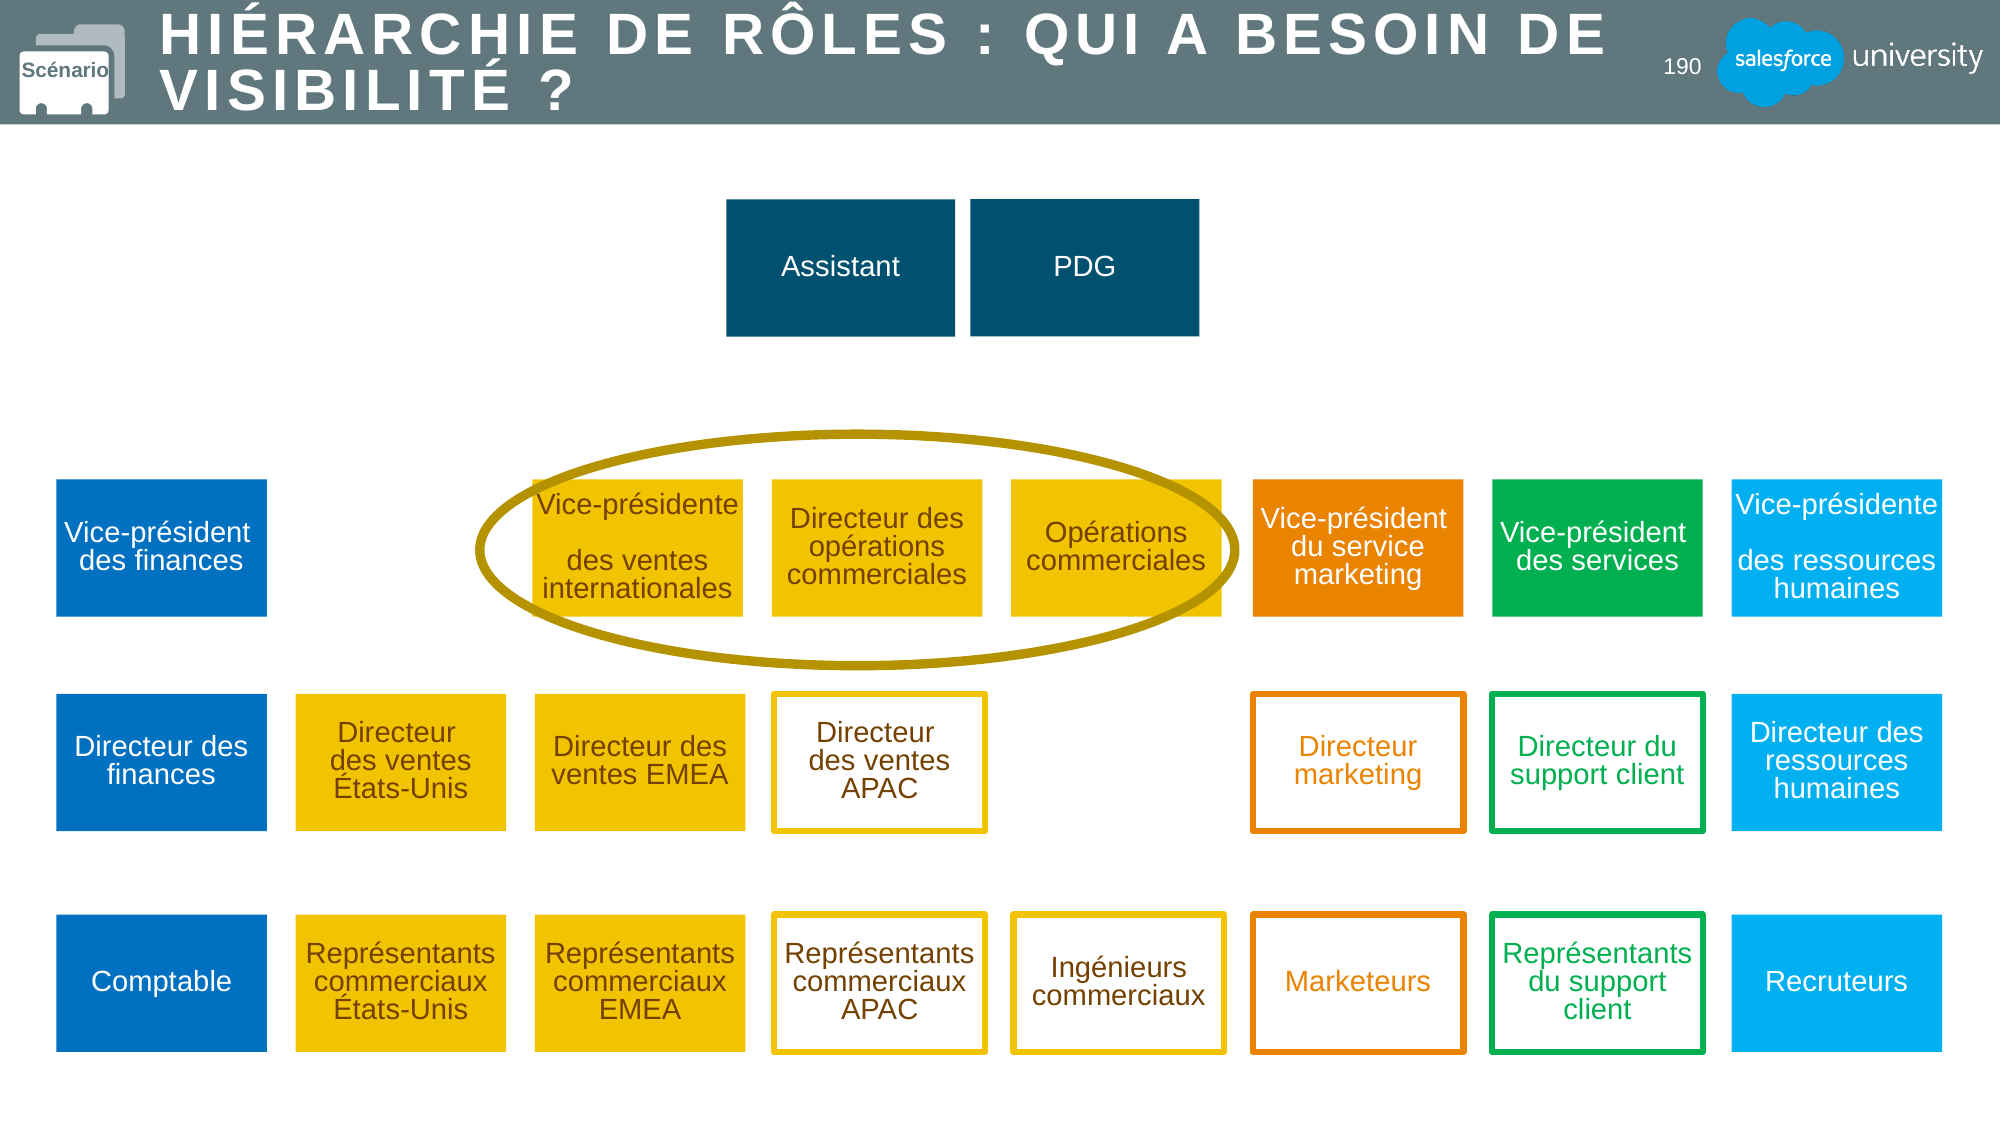

# Hiérarchie de rôles : Qui a besoin de visibilité ?
190
PDG
Assistant

Vice-président
des finances
Vice-présidente
des ventes internationales
Directeur des
opérations commerciales
Opérations commerciales
Vice-président
du service marketing
Vice-président
des services
Vice-présidente
des ressources humaines
Directeur des finances
Directeur
des ventes
États-Unis
Directeur des ventes EMEA
Directeur
des ventes
APAC
Directeur marketing
Directeur du support client
Directeur des ressources humaines
Comptable
Représentants
commerciaux
États-Unis
Représentants
commerciaux
EMEA
Représentants
commerciaux
APAC
Ingénieurs commerciaux
Marketeurs
Représentants du support client
Recruteurs